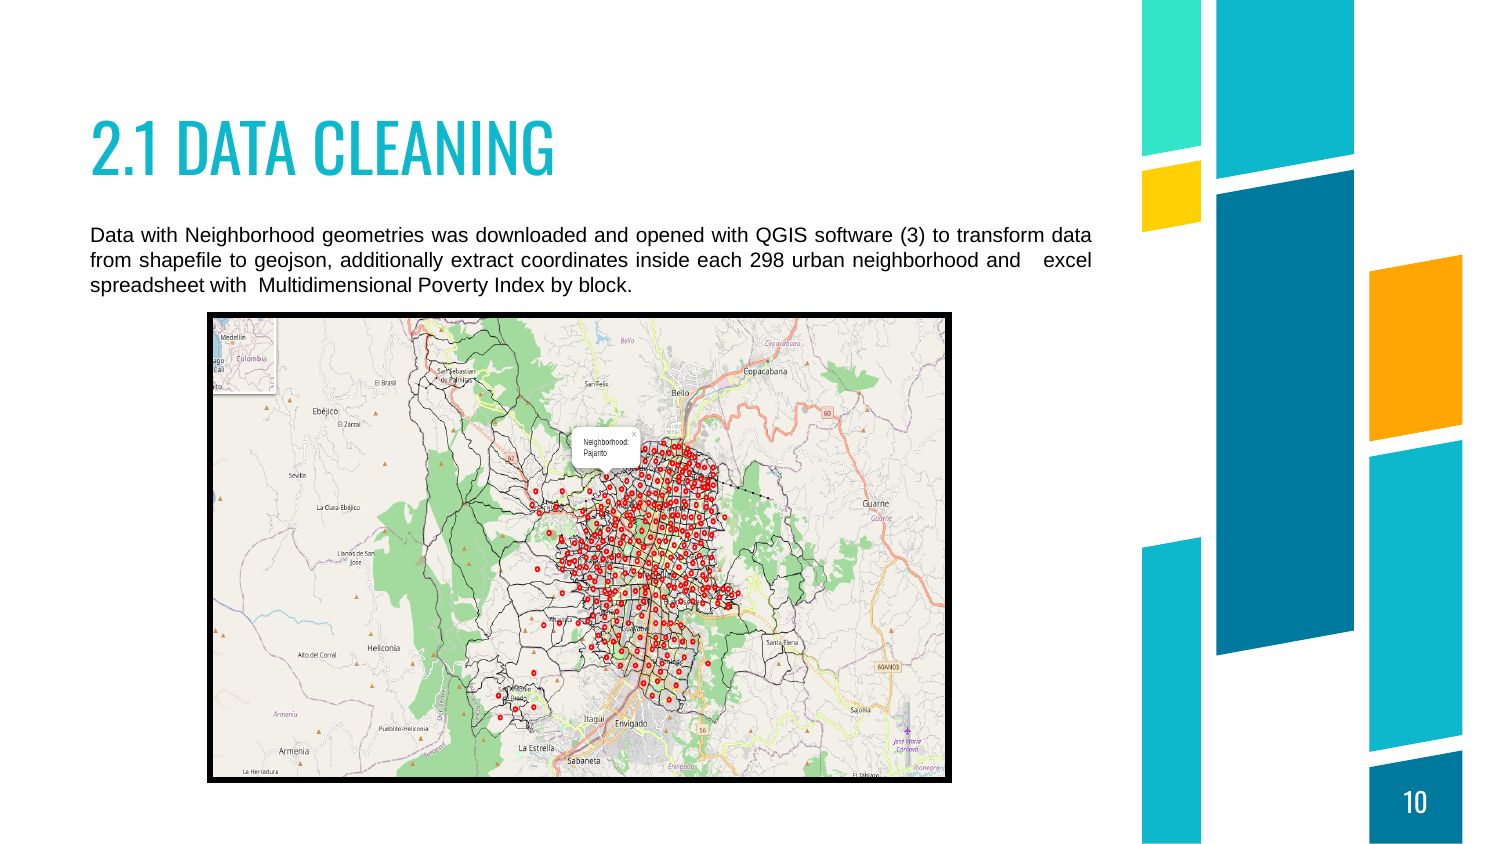

2.1 DATA CLEANING
Data with Neighborhood geometries was downloaded and opened with QGIS software (3) to transform data from shapefile to geojson, additionally extract coordinates inside each 298 urban neighborhood and   excel spreadsheet with  Multidimensional Poverty Index by block.

Urban Neighborhoods points (Red points) with coordinates in a Folium Map.
10